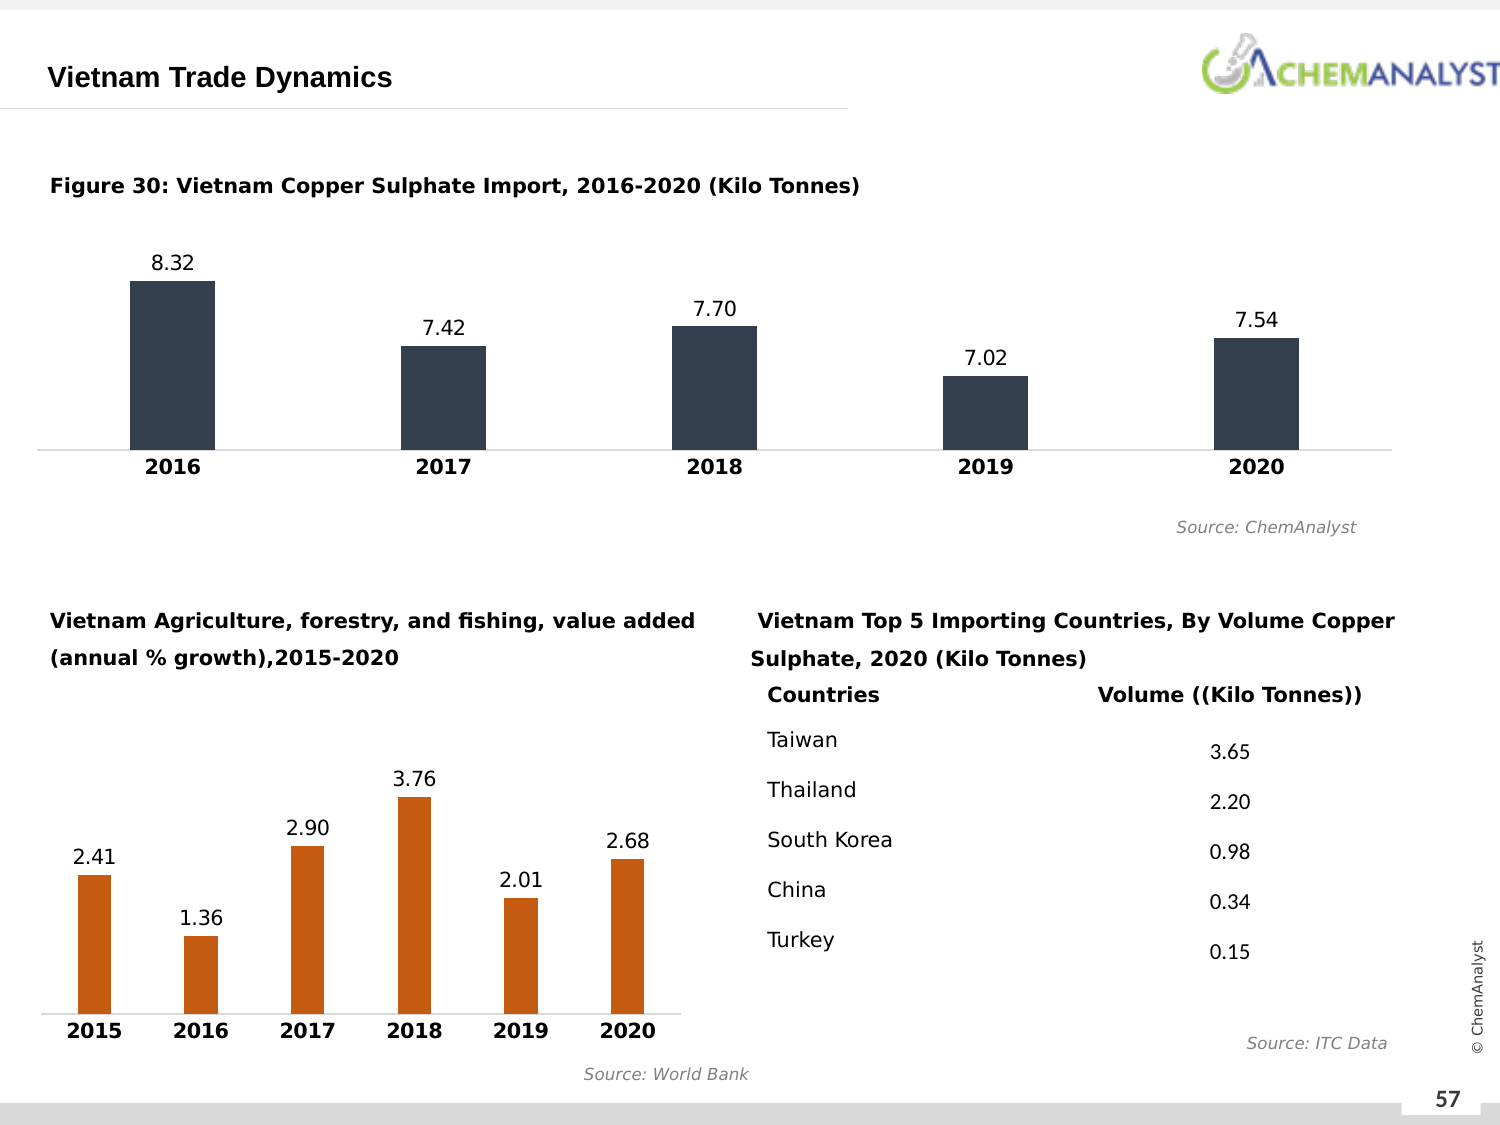

Vietnam Trade Dynamics
Figure 30: Vietnam Copper Sulphate Import, 2016-2020 (Kilo Tonnes)

### Chart

| Category | Production (MMTPA) |
|---|---|
| 2016 | 8.319 |
| 2017 | 7.424 |
| 2018 | 7.695 |
| 2019 | 7.019 |
| 2020 | 7.54 |
Source: ChemAnalyst
Vietnam Agriculture, forestry, and fishing, value added (annual % growth),2015-2020
 Vietnam Top 5 Importing Countries, By Volume Copper Sulphate, 2020 (Kilo Tonnes)

| Countries | Volume ((Kilo Tonnes)) |
| --- | --- |
| Taiwan | 3.65 |
| Thailand | 2.20 |
| South Korea | 0.98 |
| China | 0.34 |
| Turkey | 0.15 |
|  |  |

### Chart

| Category | Import |
|---|---|
| 2015 | 2.408 |
| 2016 | 1.357 |
| 2017 | 2.902 |
| 2018 | 3.762 |
| 2019 | 2.011 |
| 2020 | 2.682 |
Source: ITC Data
Source: World Bank